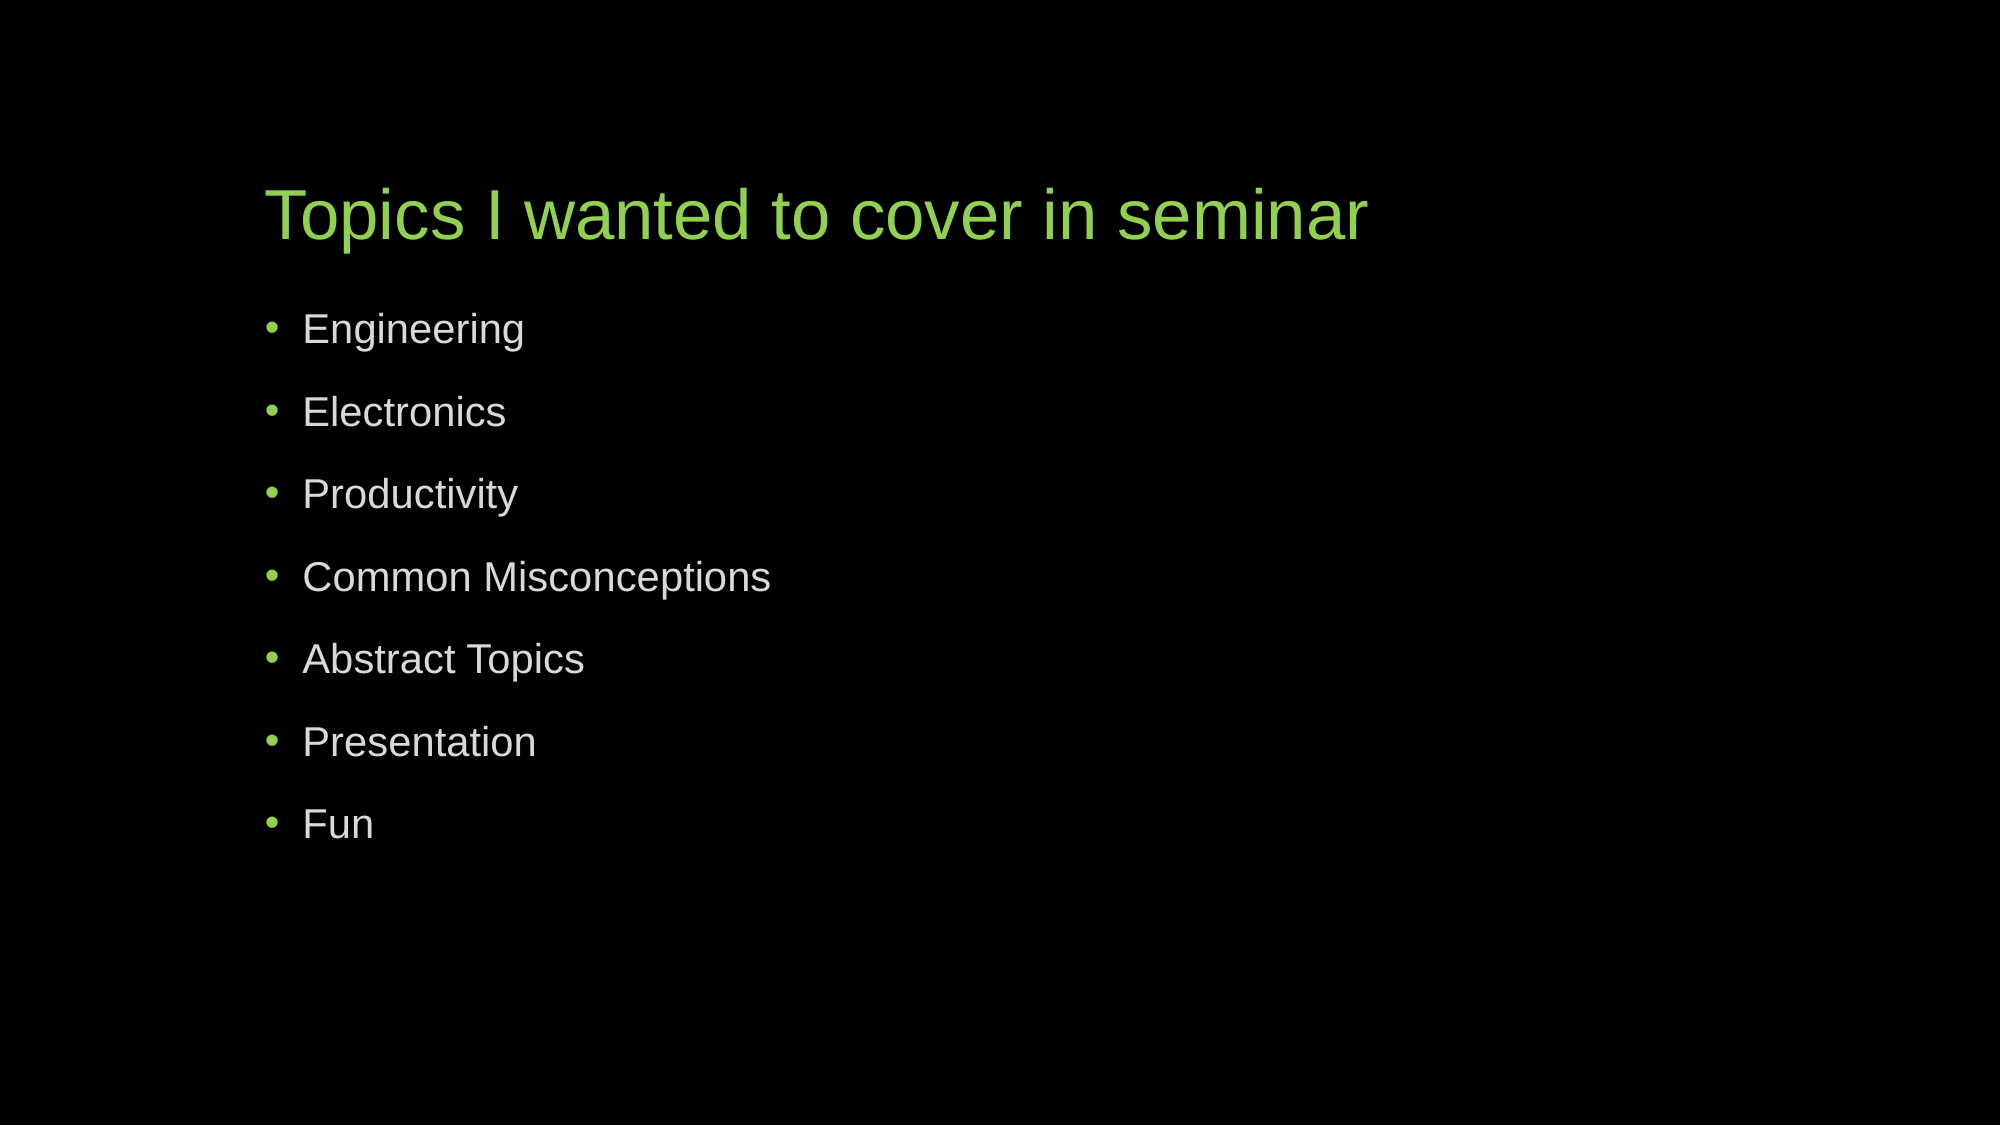

# Topics I wanted to cover in seminar
Engineering
Electronics
Productivity
Common Misconceptions
Abstract Topics
Presentation
Fun